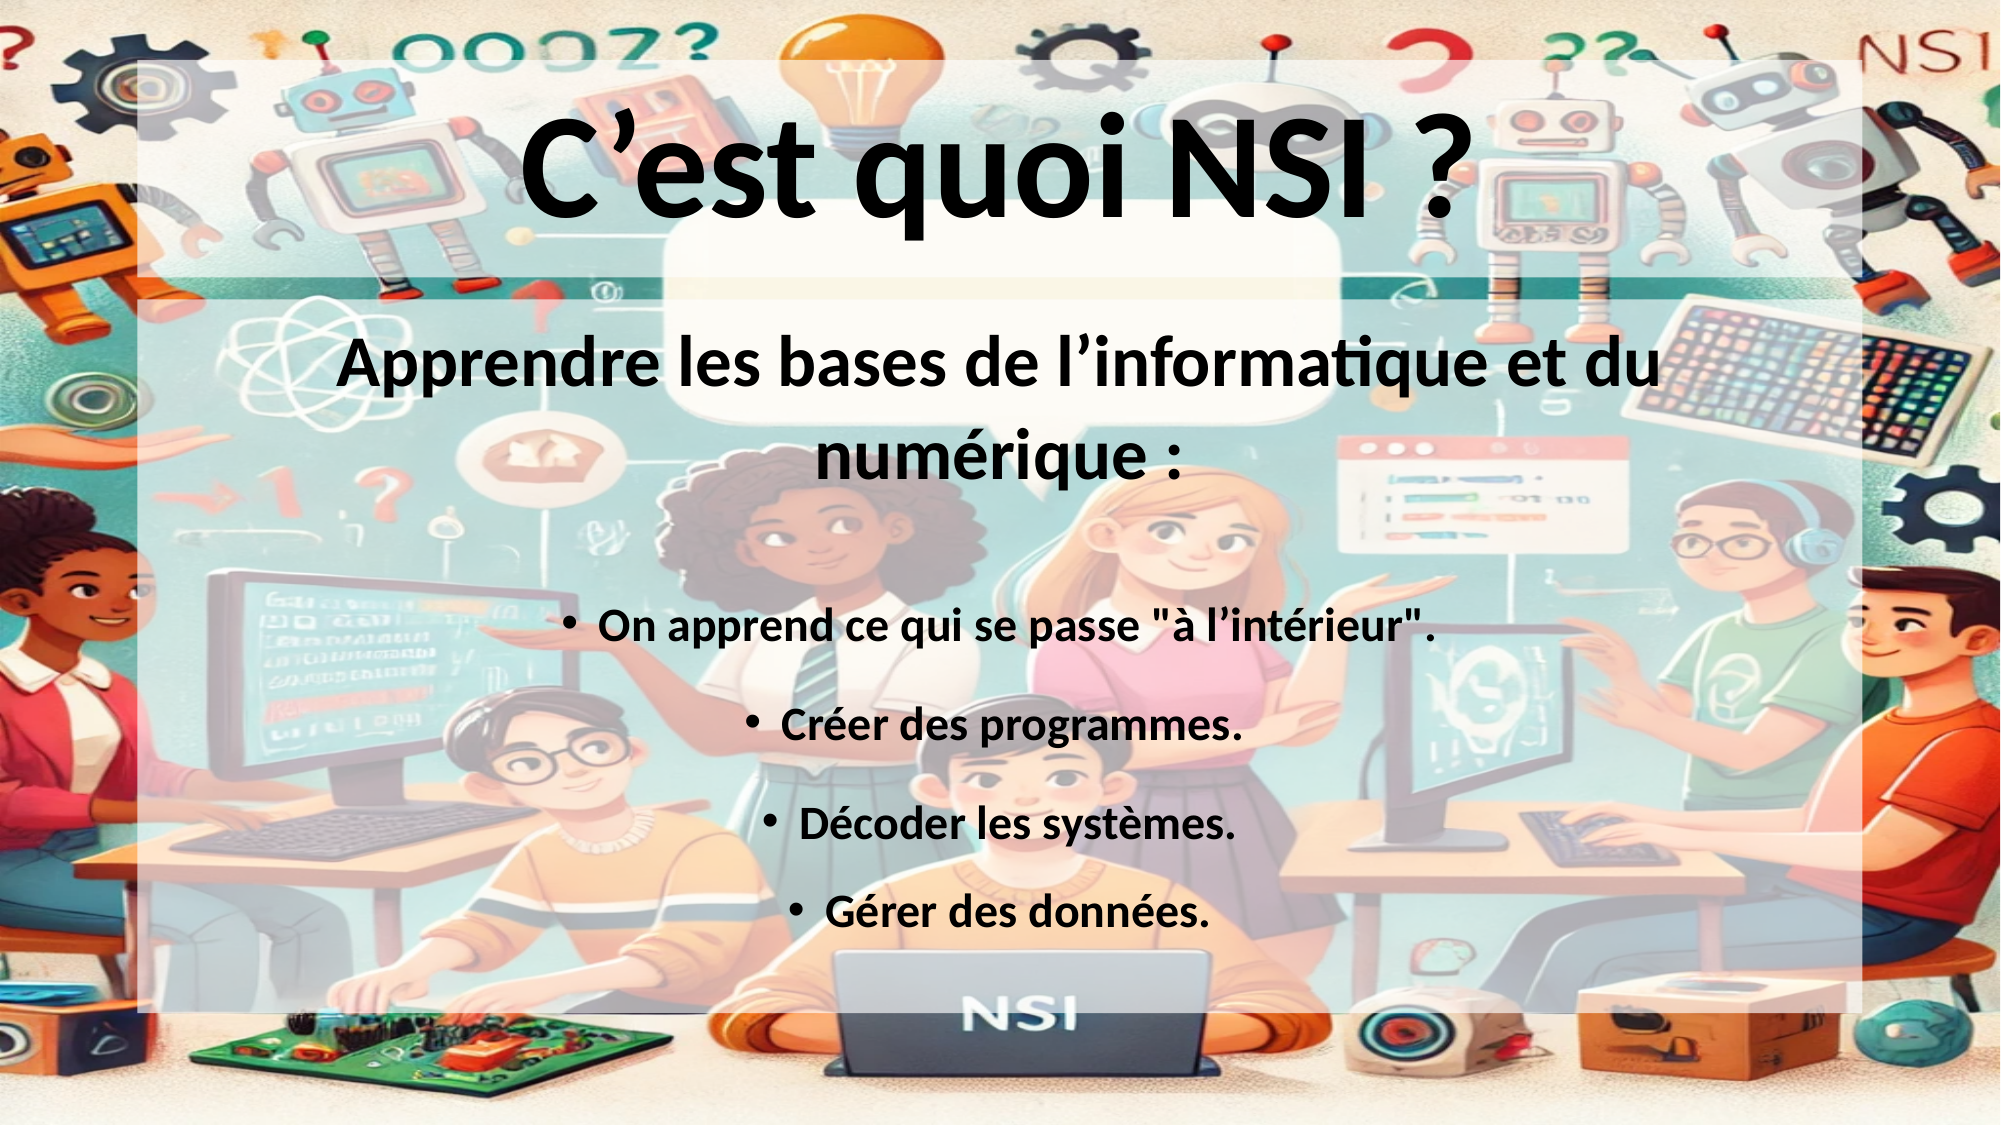

# C’est quoi NSI ?
Apprendre les bases de l’informatique et du numérique :

On apprend ce qui se passe "à l’intérieur".
Créer des programmes.
Décoder les systèmes.
Gérer des données.